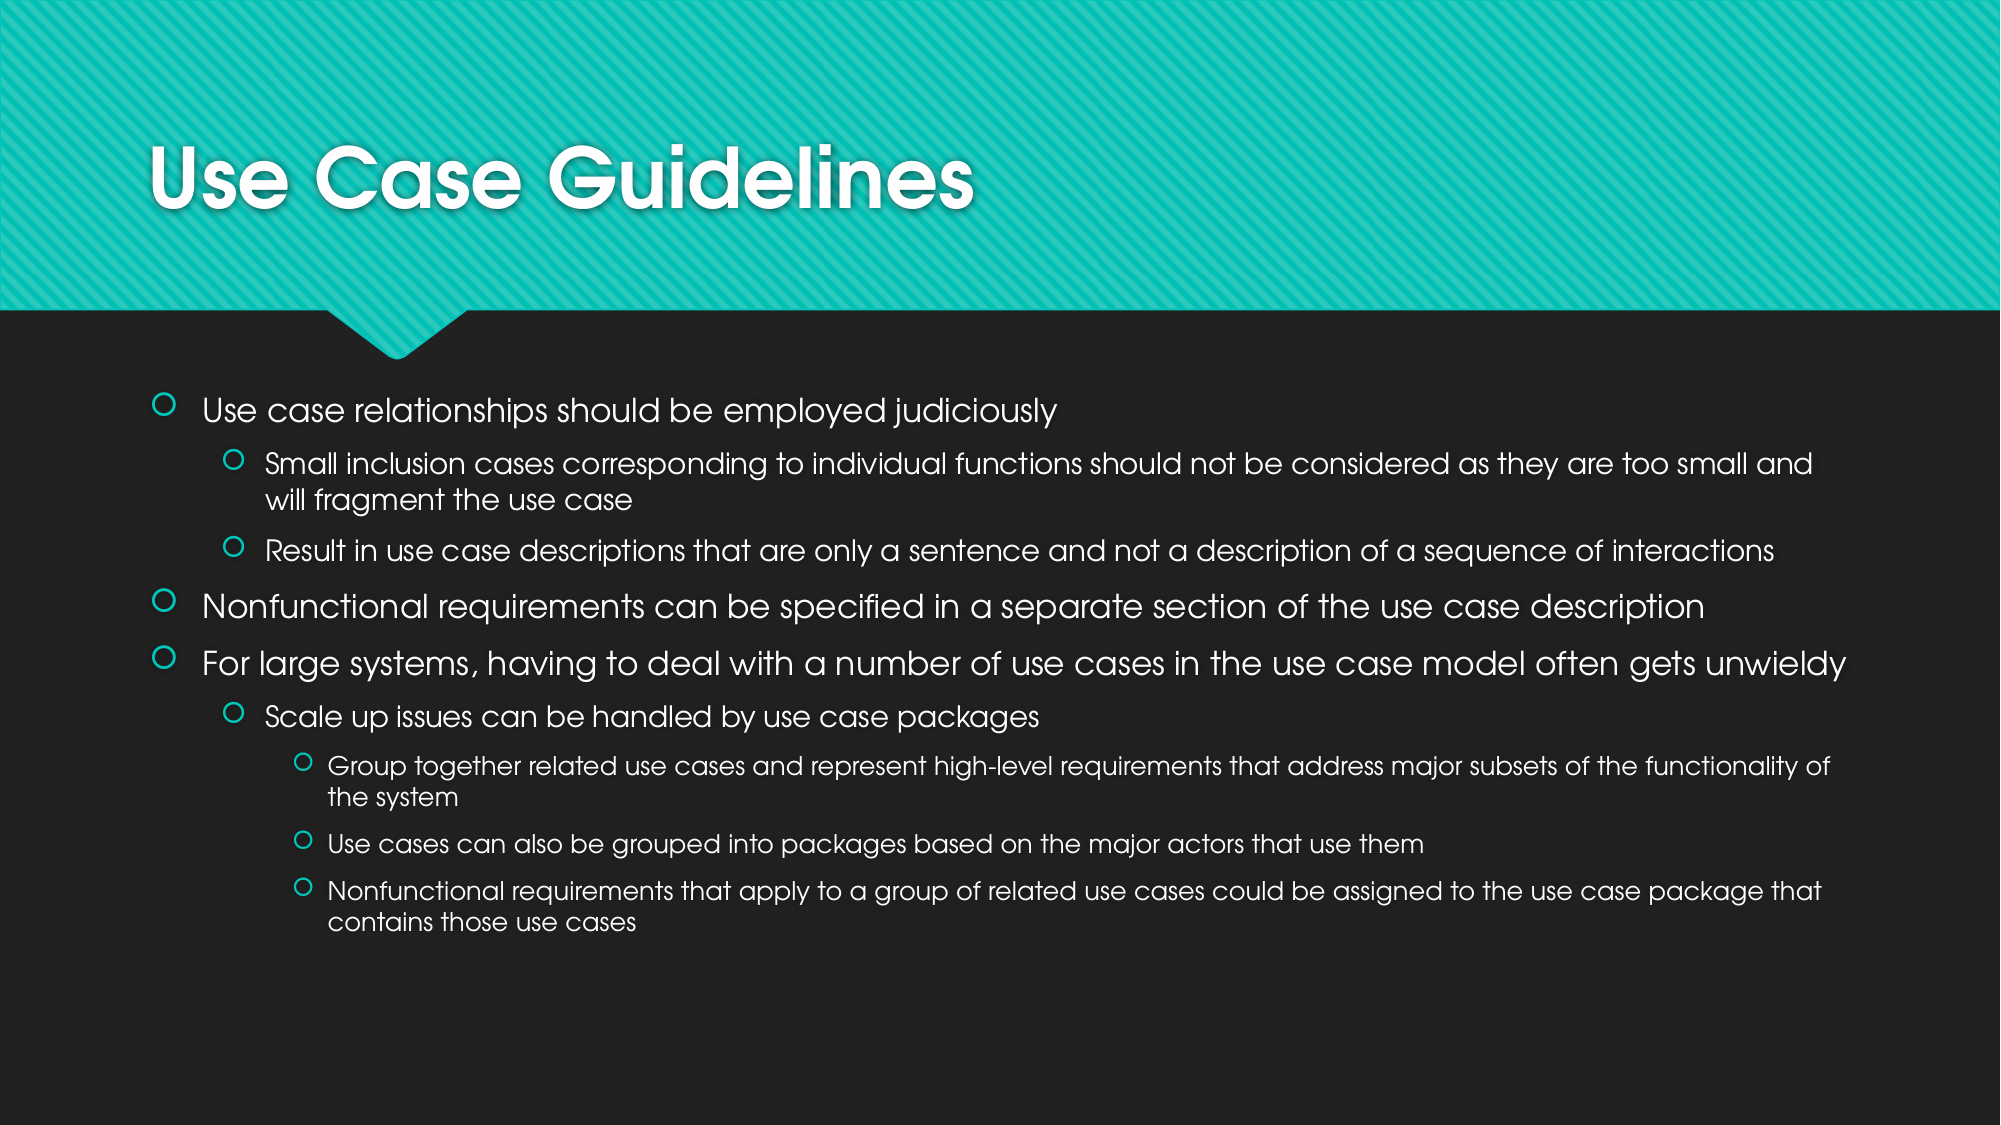

# Use Case Guidelines
Use case relationships should be employed judiciously
Small inclusion cases corresponding to individual functions should not be considered as they are too small and will fragment the use case
Result in use case descriptions that are only a sentence and not a description of a sequence of interactions
Nonfunctional requirements can be specified in a separate section of the use case description
For large systems, having to deal with a number of use cases in the use case model often gets unwieldy
Scale up issues can be handled by use case packages
Group together related use cases and represent high-level requirements that address major subsets of the functionality of the system
Use cases can also be grouped into packages based on the major actors that use them
Nonfunctional requirements that apply to a group of related use cases could be assigned to the use case package that contains those use cases